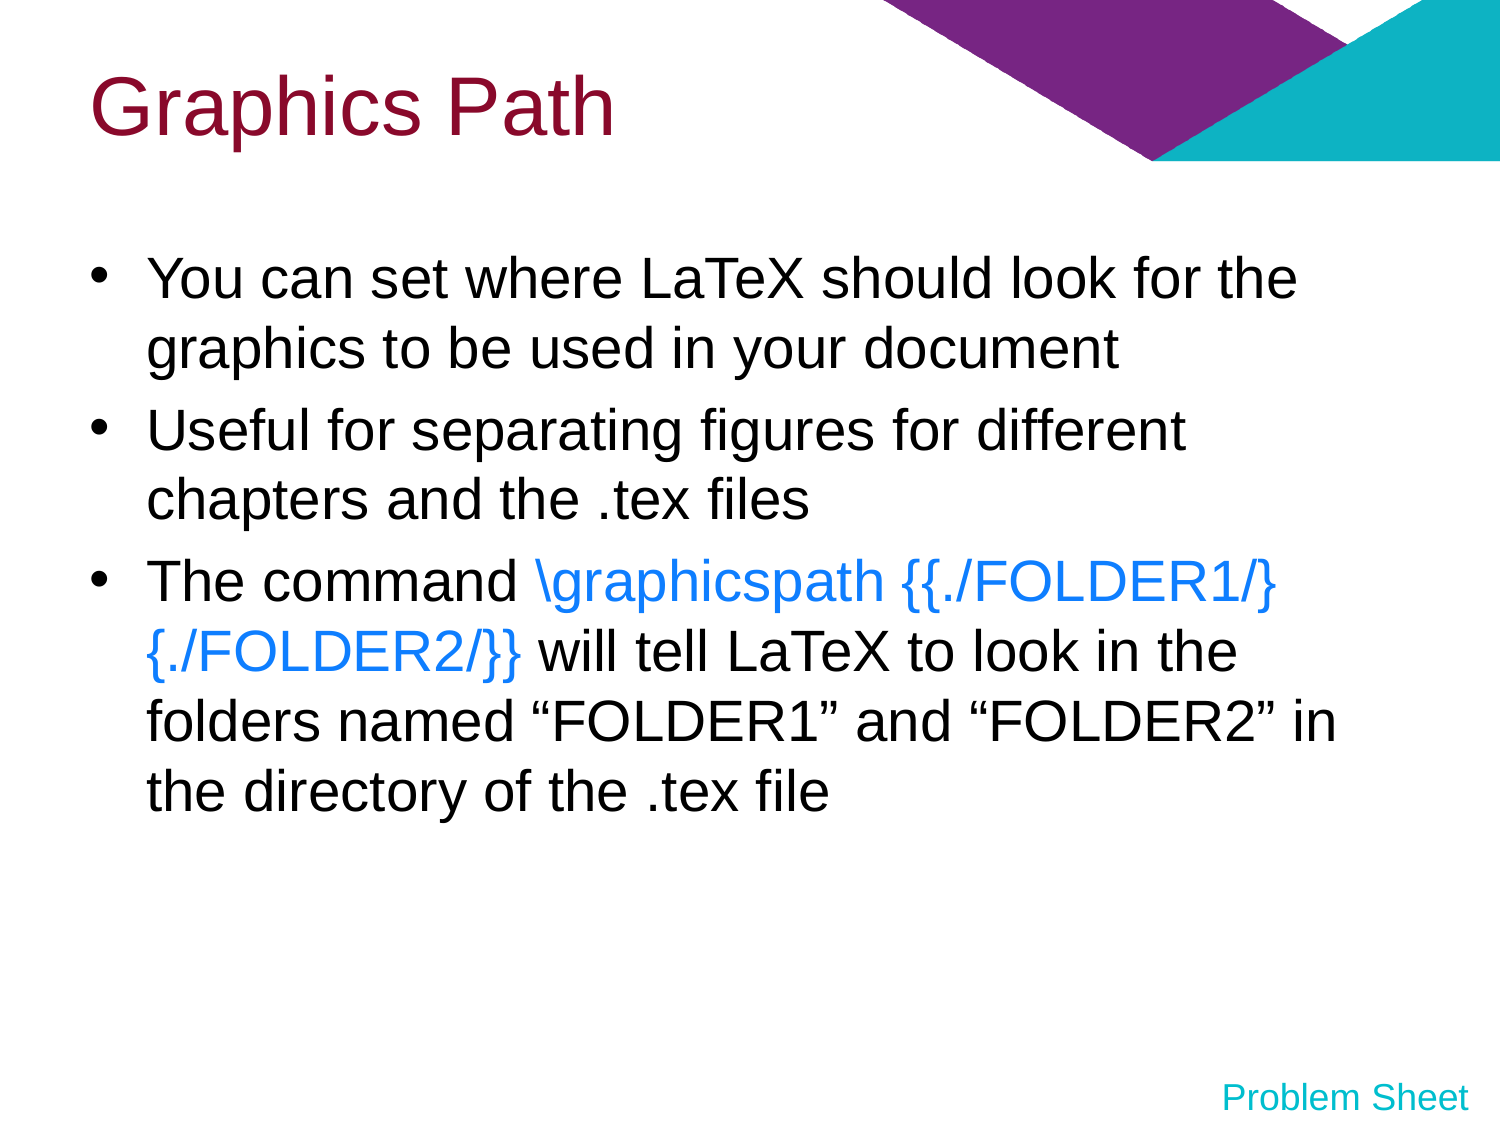

# Graphics Path
You can set where LaTeX should look for the graphics to be used in your document
Useful for separating figures for different chapters and the .tex files
The command \graphicspath {{./FOLDER1/} {./FOLDER2/}} will tell LaTeX to look in the folders named “FOLDER1” and “FOLDER2” in the directory of the .tex file

Problem Sheet